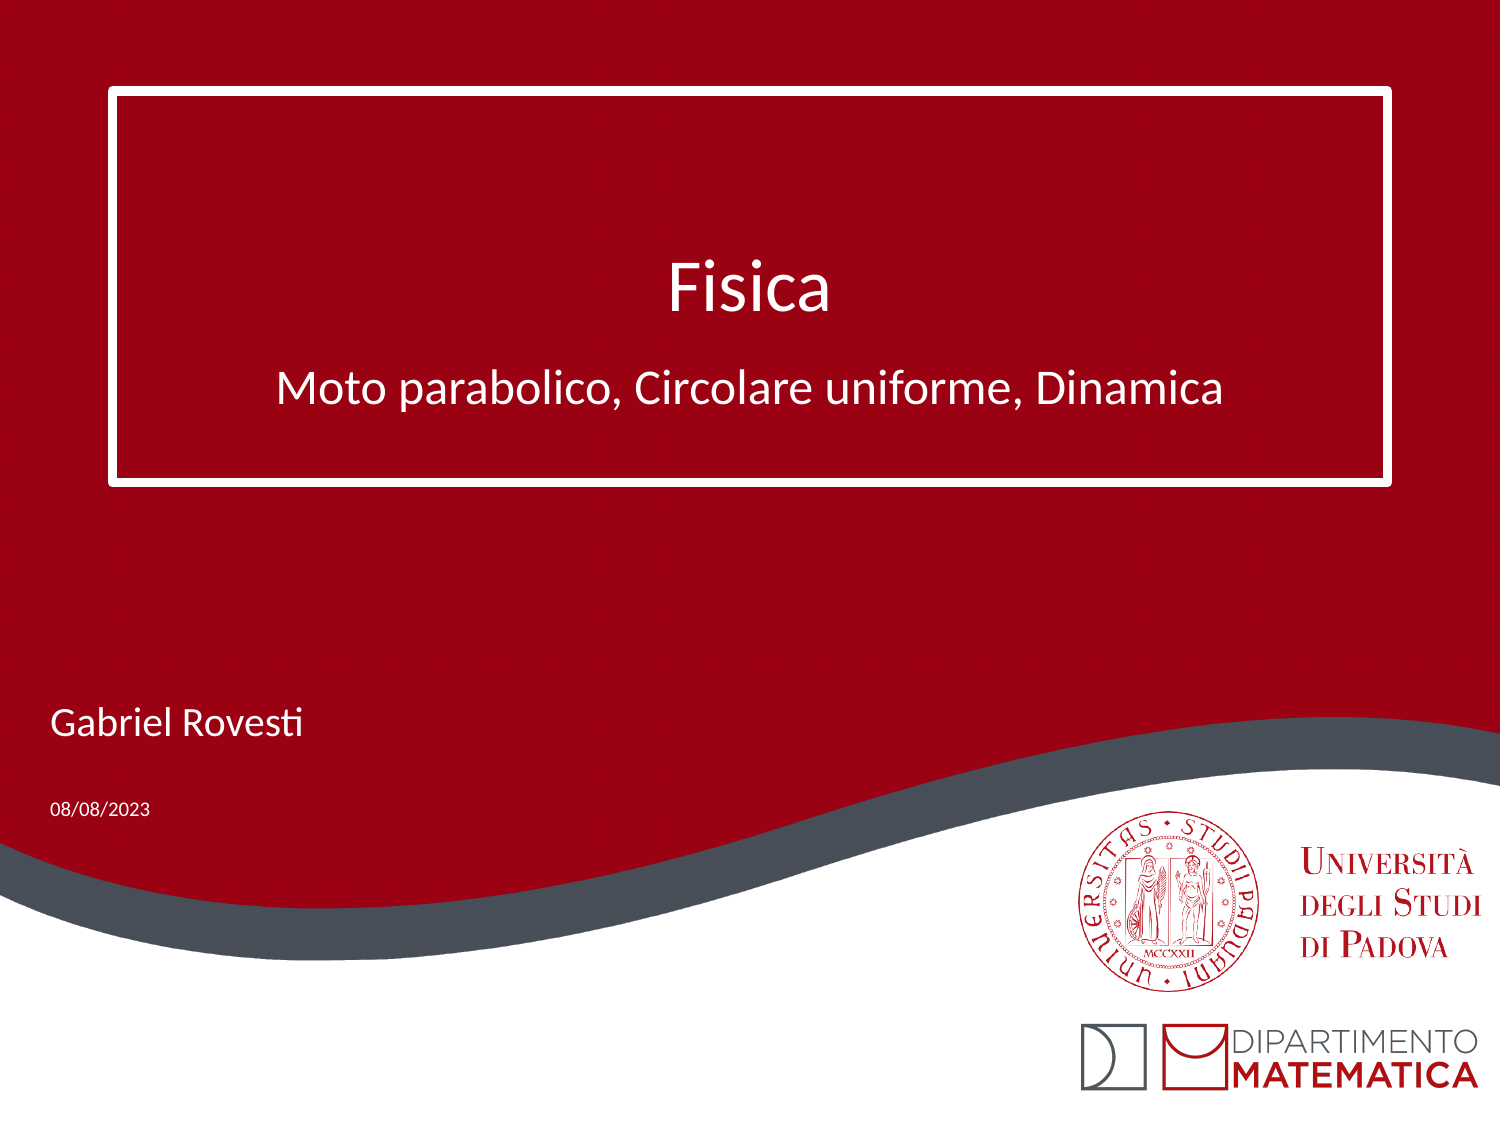

# Fisica
Moto parabolico, Circolare uniforme, Dinamica
Gabriel Rovesti
08/08/2023